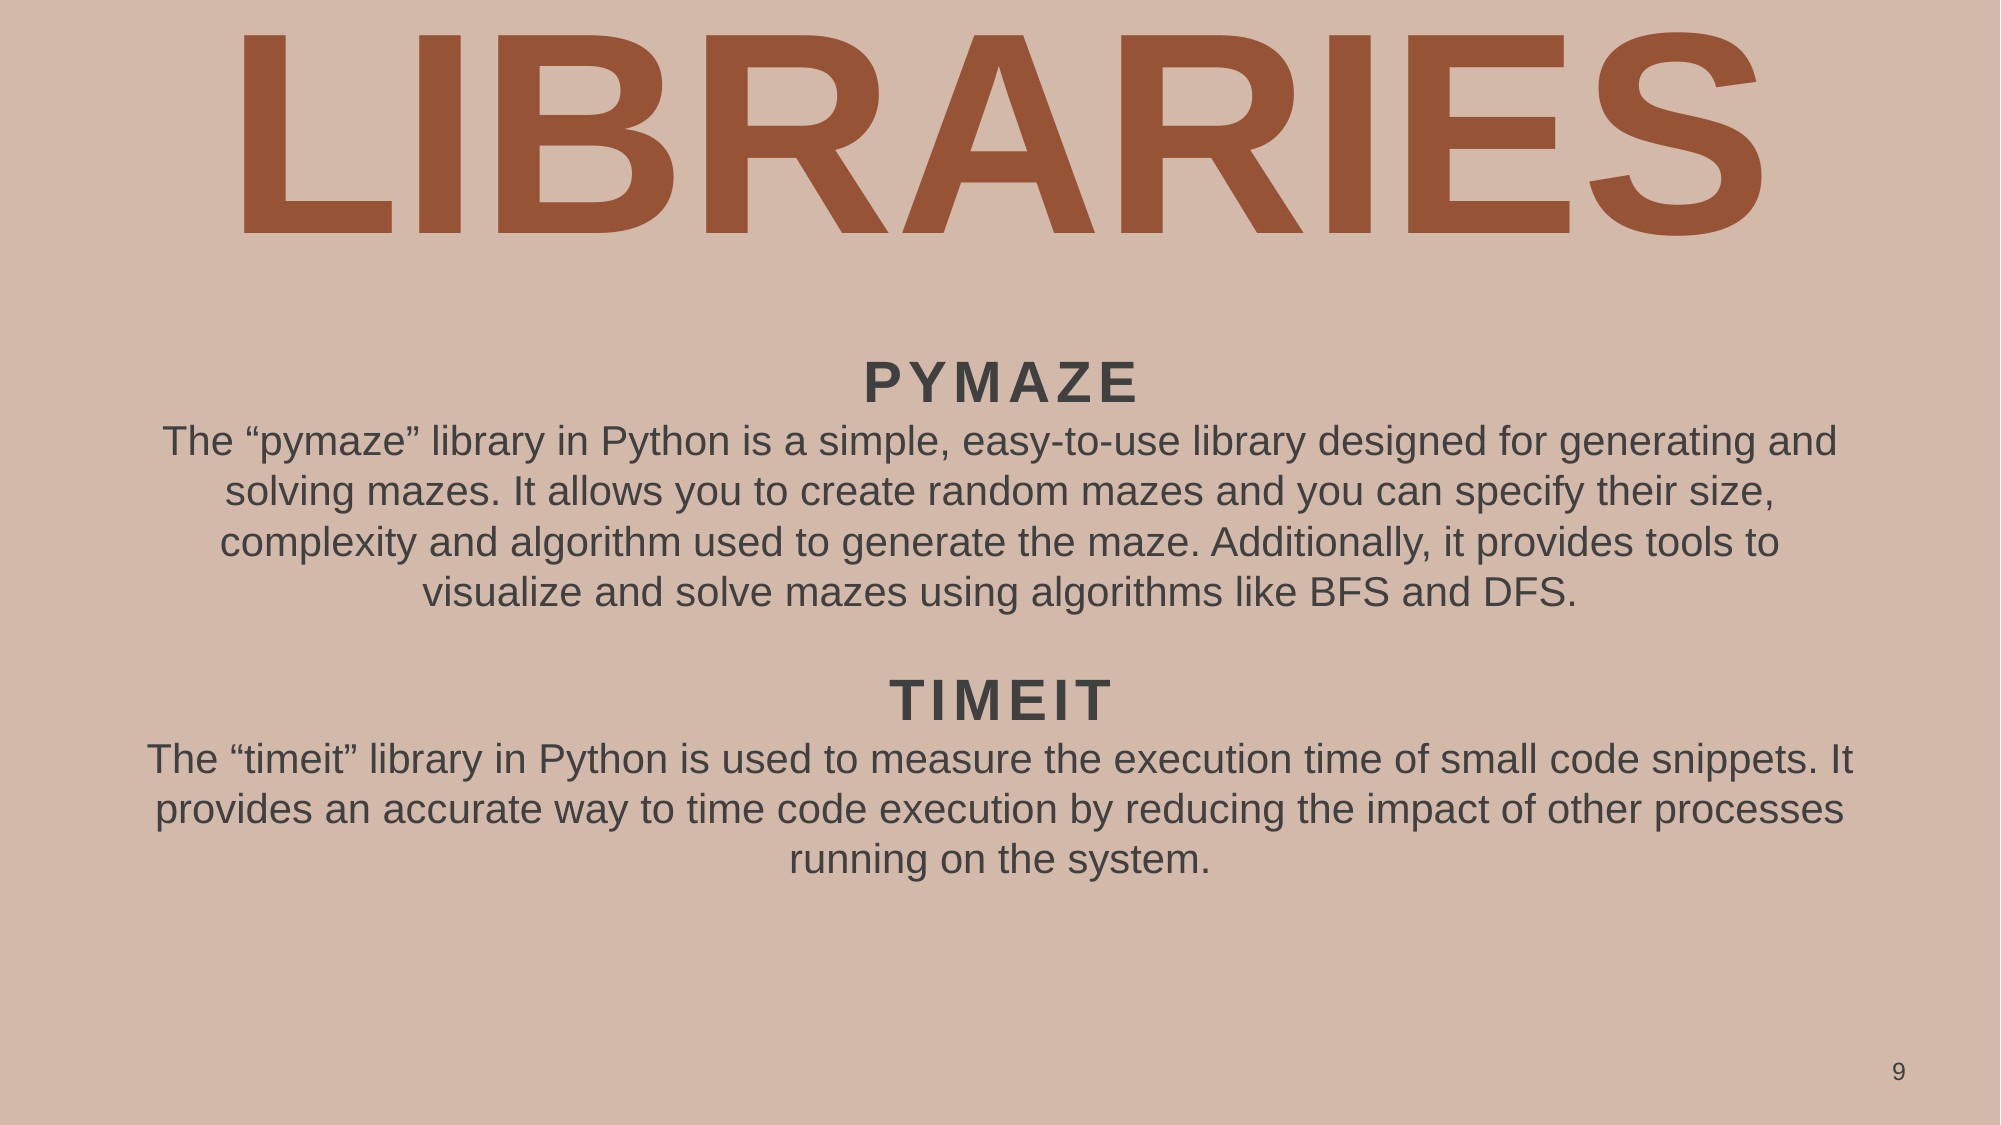

# Libraries
PYMAZE
The “pymaze” library in Python is a simple, easy-to-use library designed for generating and solving mazes. It allows you to create random mazes and you can specify their size, complexity and algorithm used to generate the maze. Additionally, it provides tools to visualize and solve mazes using algorithms like BFS and DFS.
TIMEIT
The “timeit” library in Python is used to measure the execution time of small code snippets. It provides an accurate way to time code execution by reducing the impact of other processes running on the system.
9